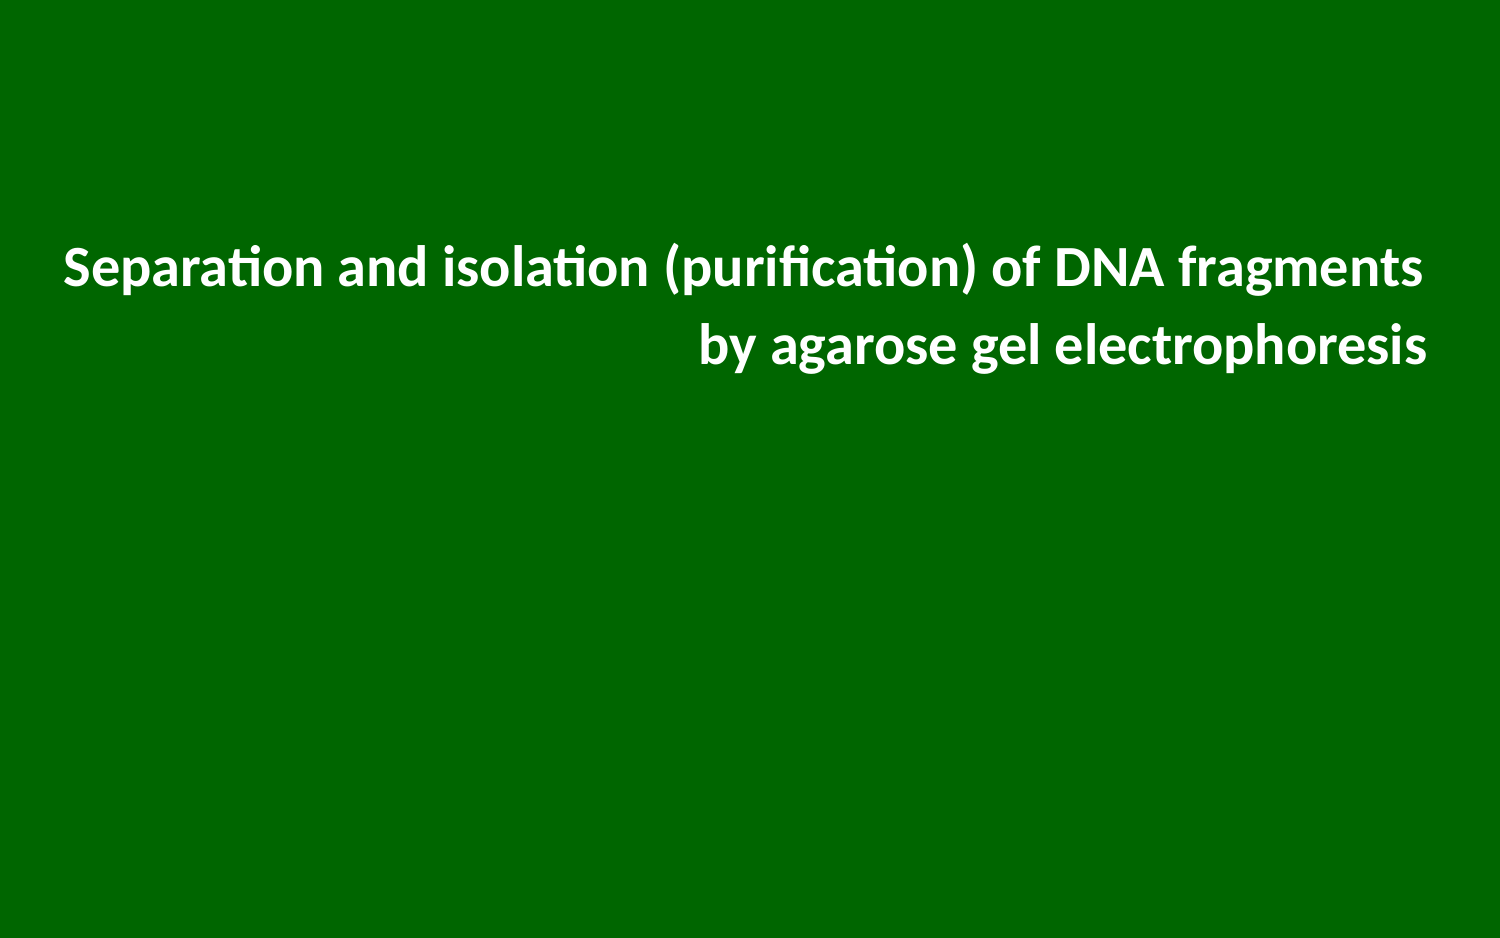

# Separation and isolation (purification) of DNA fragments
by agarose gel electrophoresis